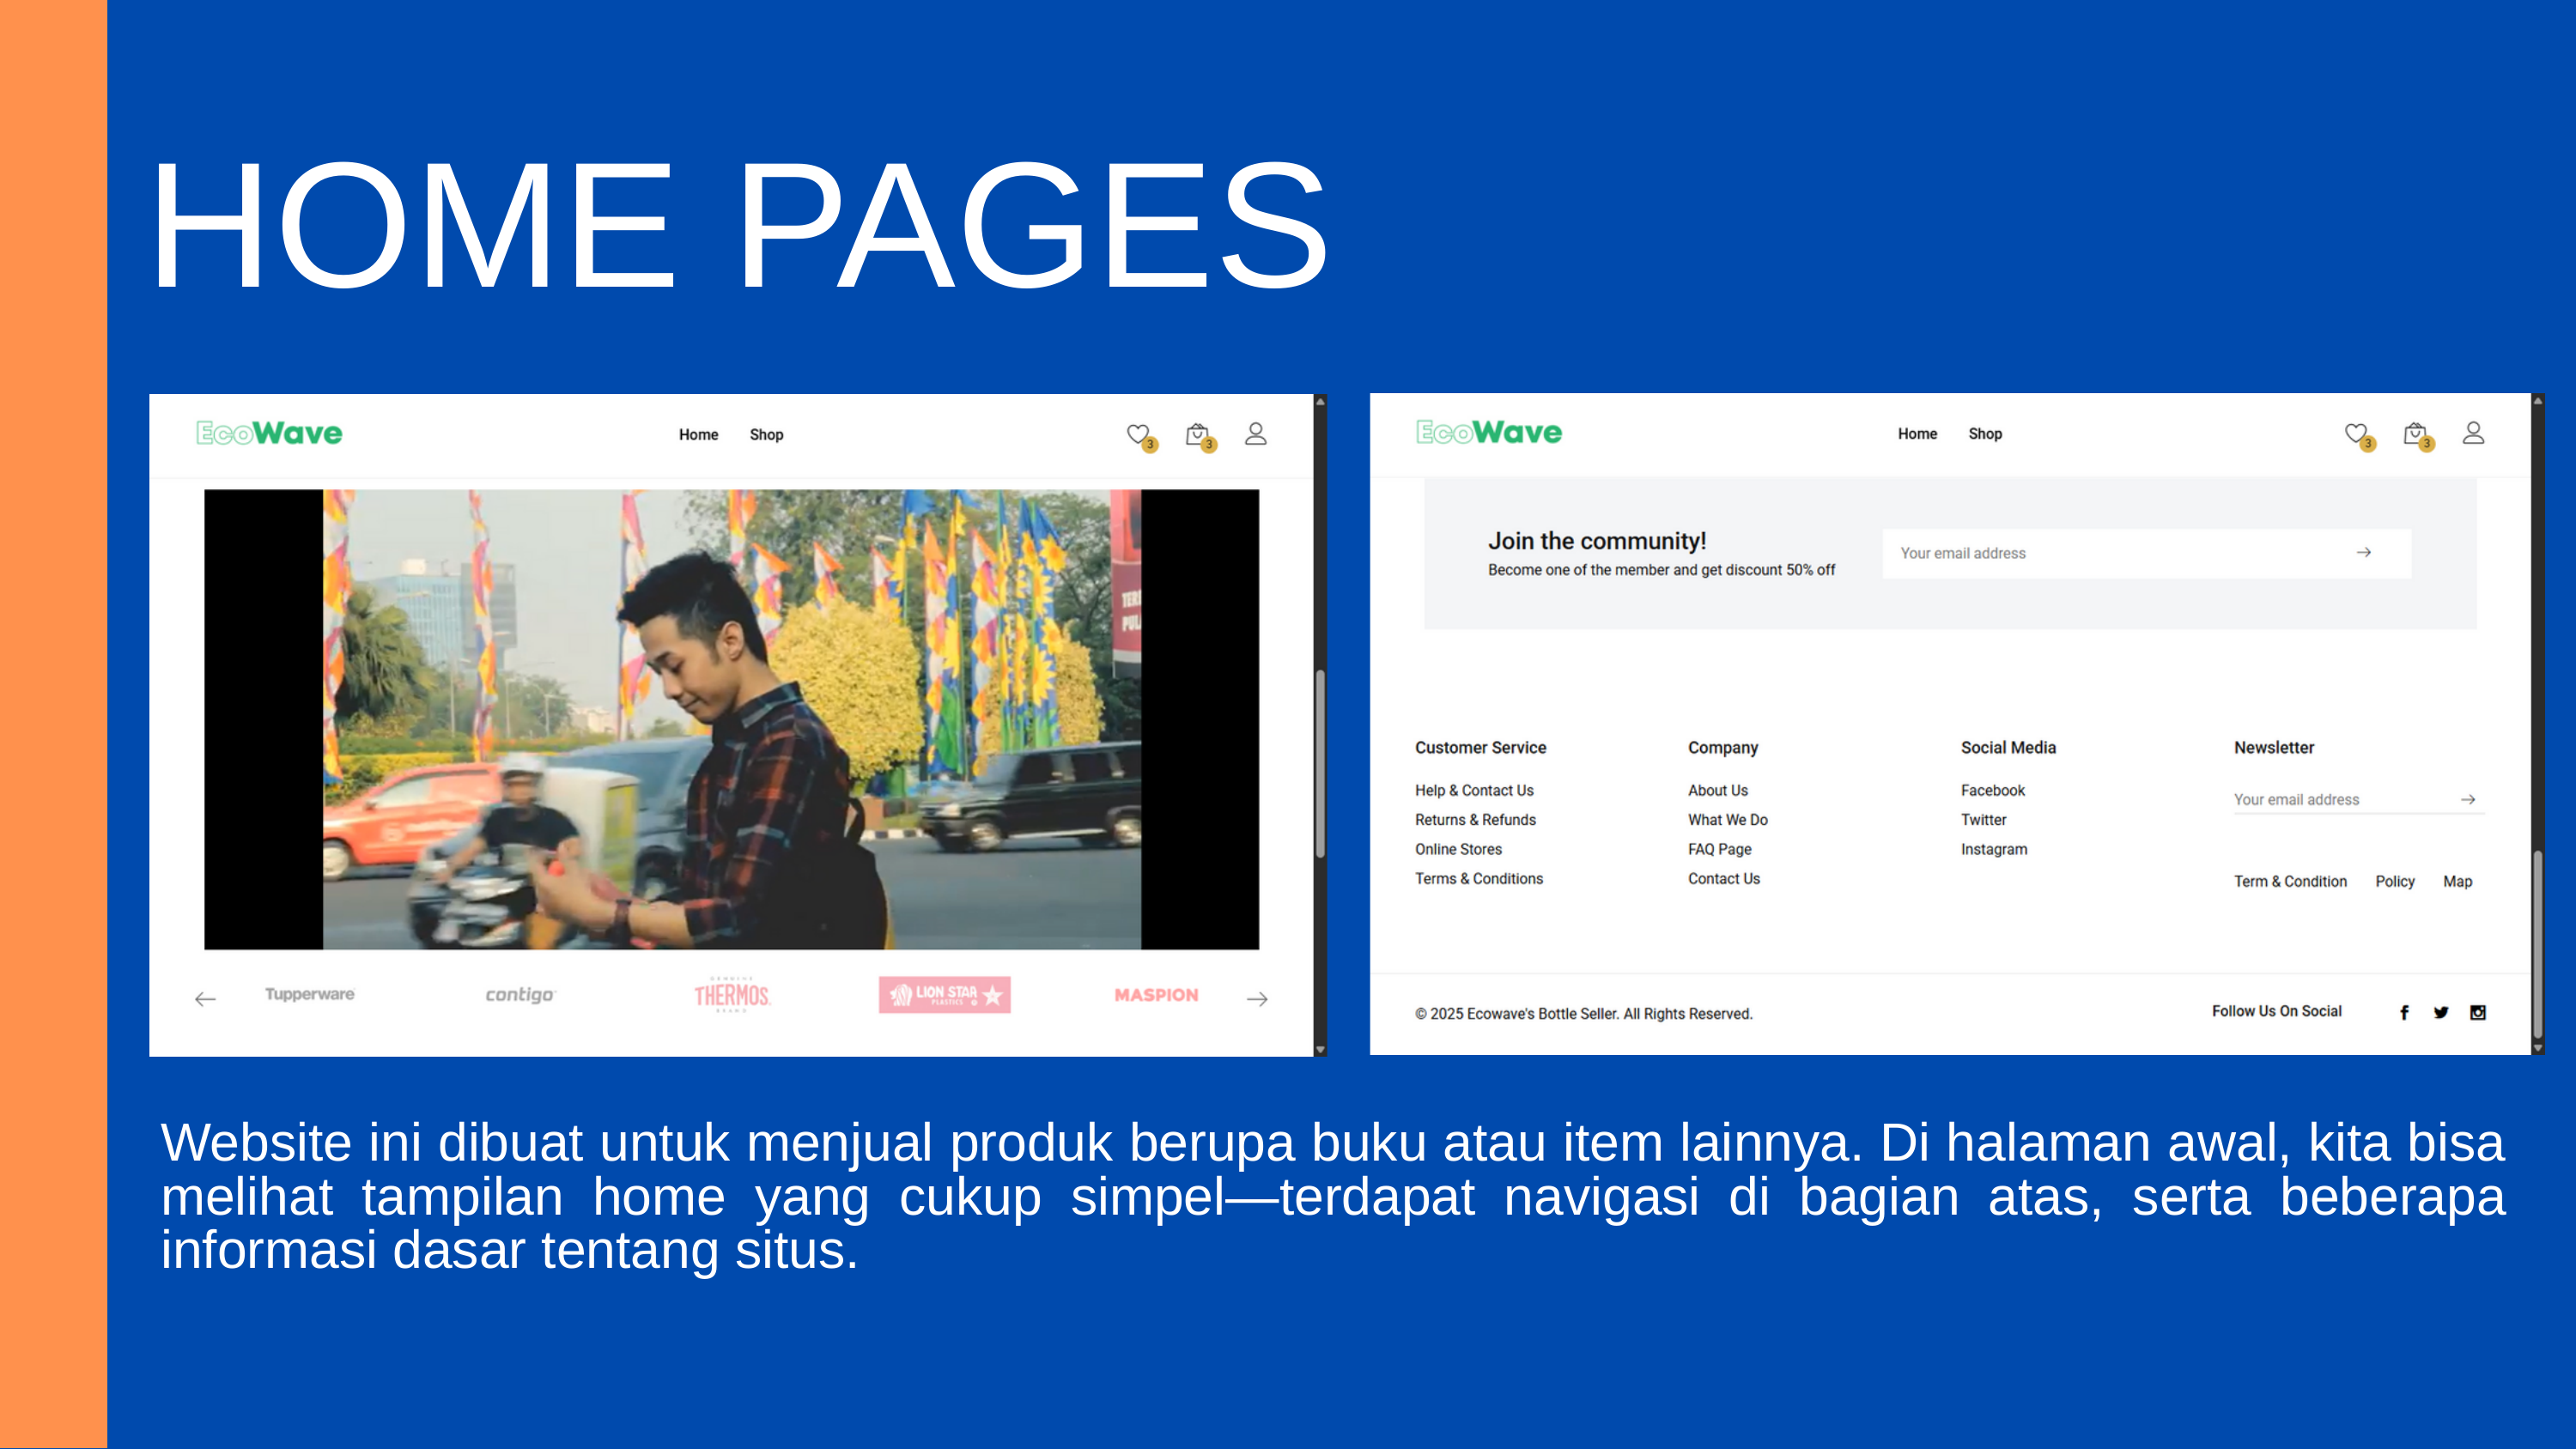

HOME PAGES

Website ini dibuat untuk menjual produk berupa buku atau item lainnya. Di halaman awal, kita bisa melihat tampilan home yang cukup simpel—terdapat navigasi di bagian atas, serta beberapa informasi dasar tentang situs.